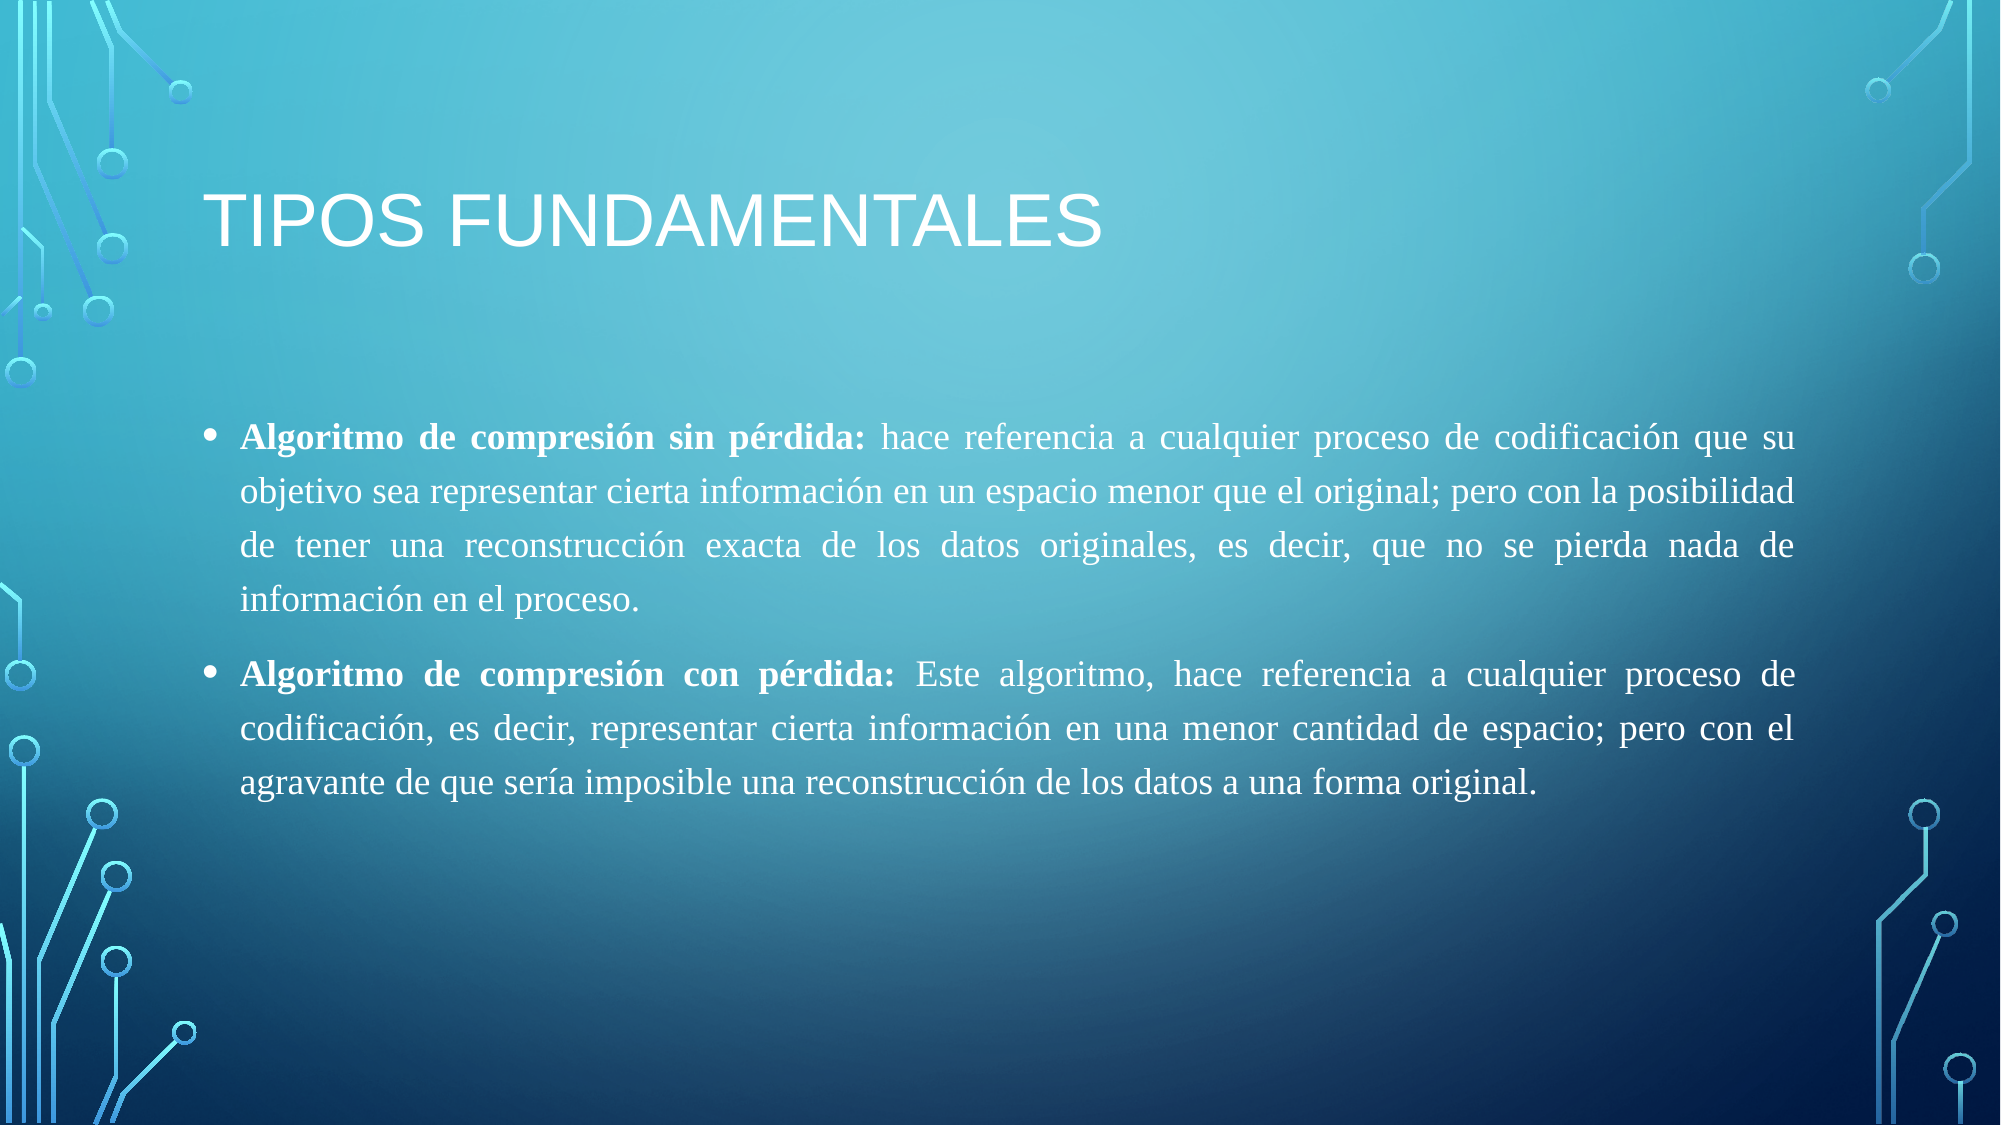

# Tipos fundamentales
Algoritmo de compresión sin pérdida: hace referencia a cualquier proceso de codificación que su objetivo sea representar cierta información en un espacio menor que el original; pero con la posibilidad de tener una reconstrucción exacta de los datos originales, es decir, que no se pierda nada de información en el proceso.
Algoritmo de compresión con pérdida: Este algoritmo, hace referencia a cualquier proceso de codificación, es decir, representar cierta información en una menor cantidad de espacio; pero con el agravante de que sería imposible una reconstrucción de los datos a una forma original.